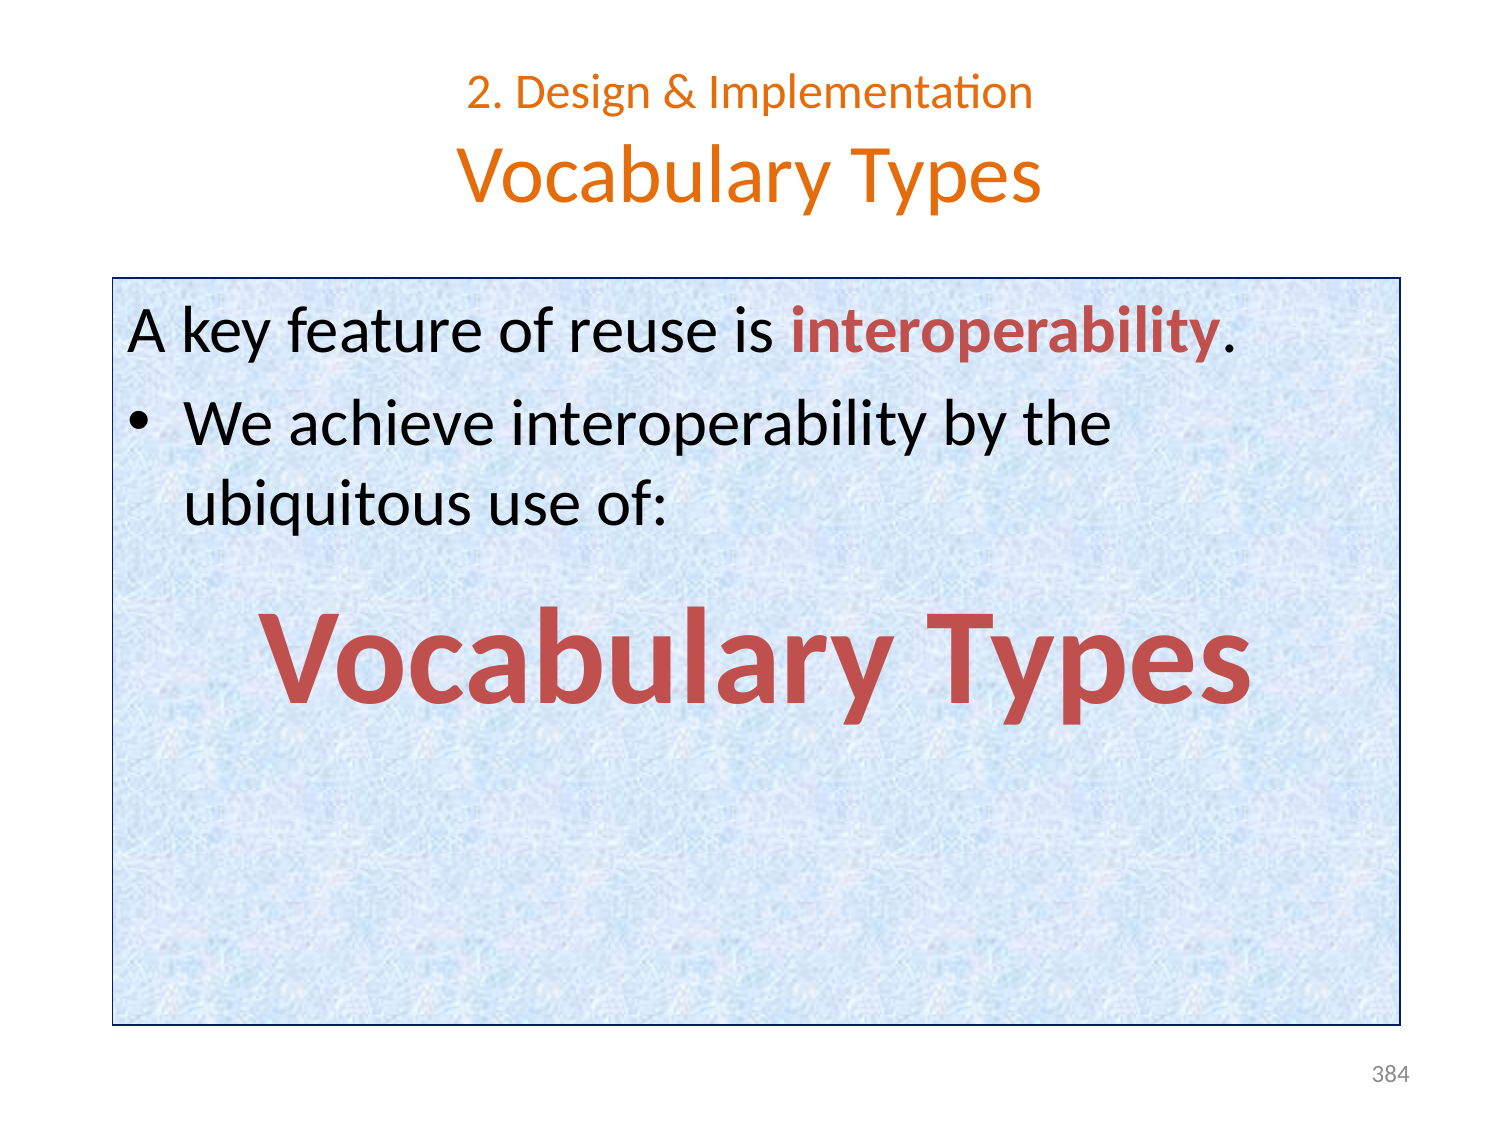

# 2. Design & Implementation Vocabulary Types
A key feature of reuse is interoperability.
We achieve interoperability by the ubiquitous use of:
Vocabulary Types
384